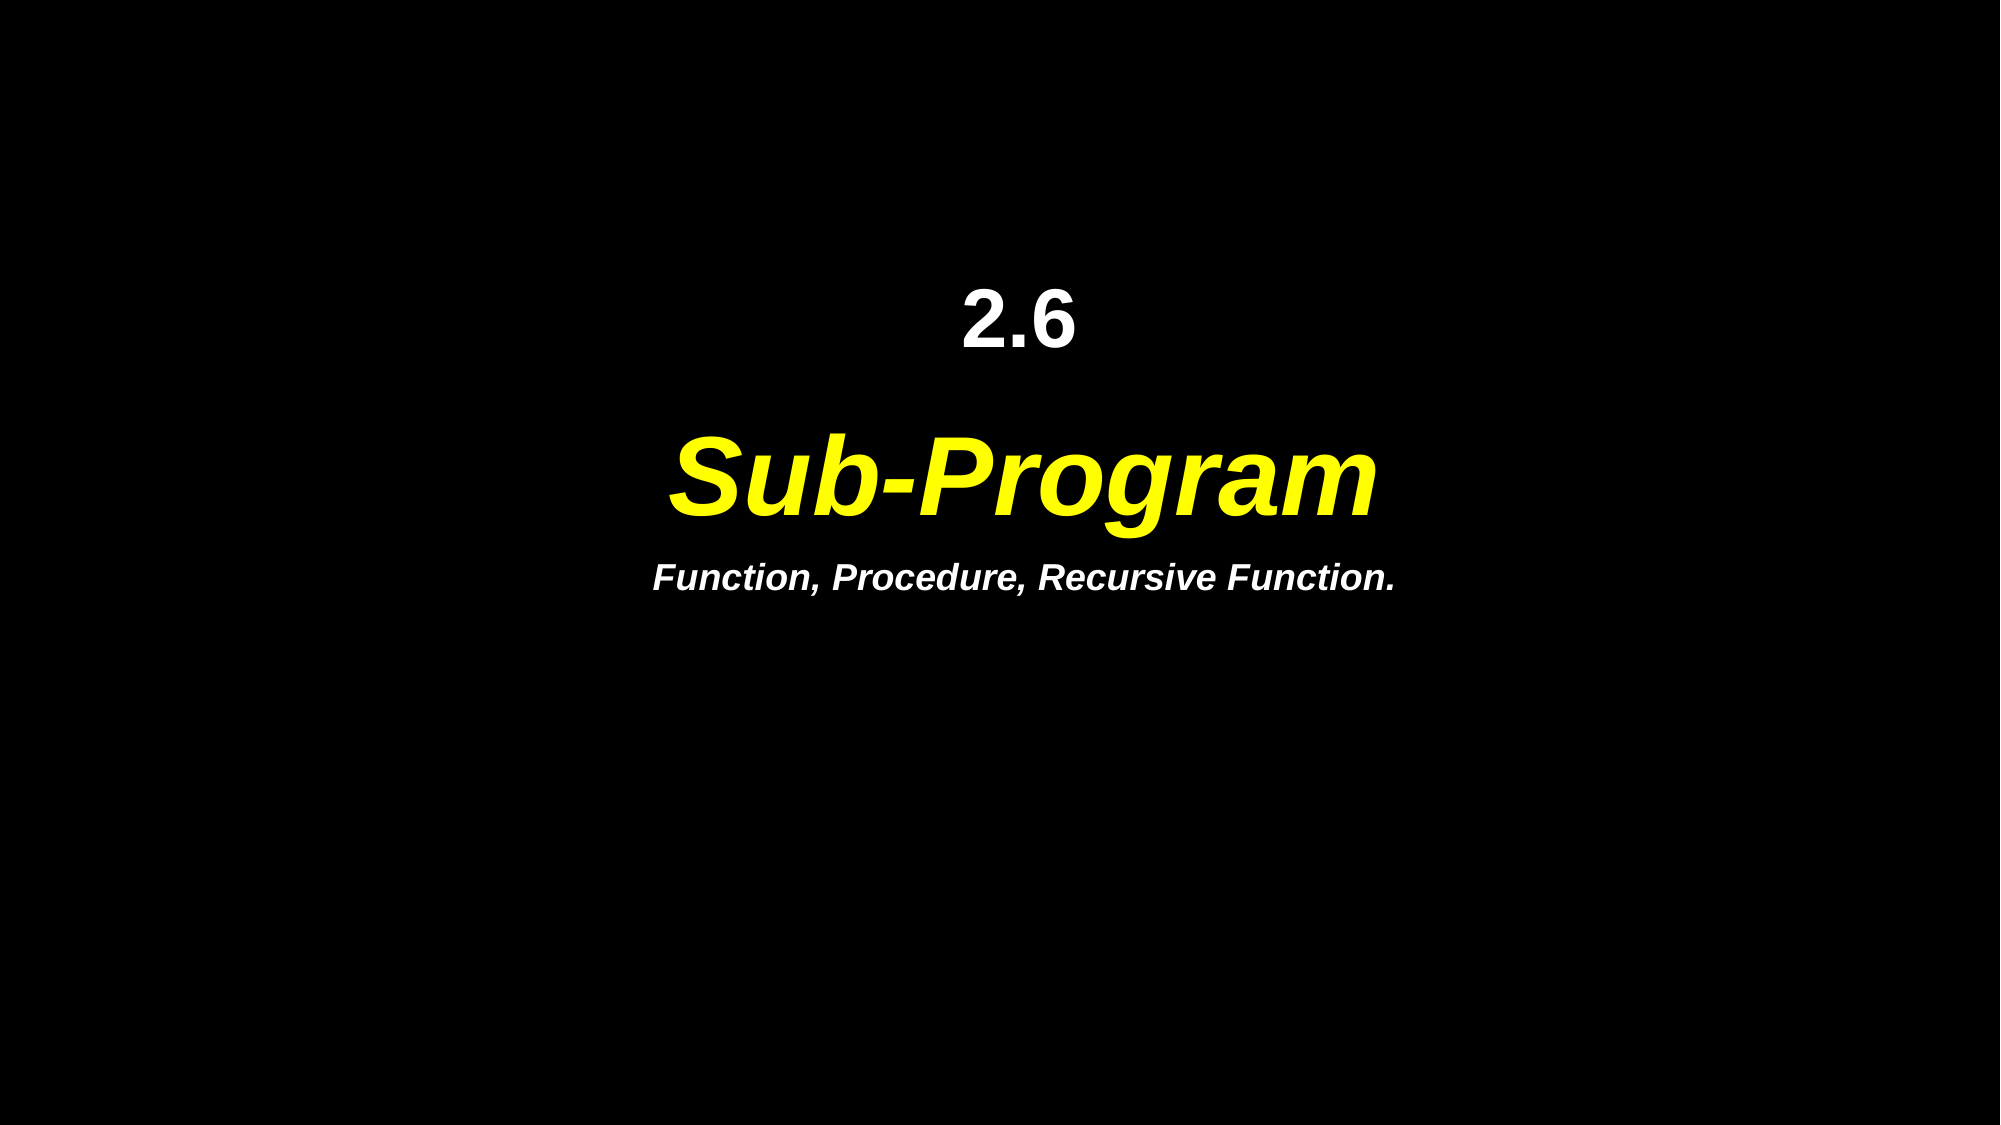

# 2.6
Sub-Program
Function, Procedure, Recursive Function.